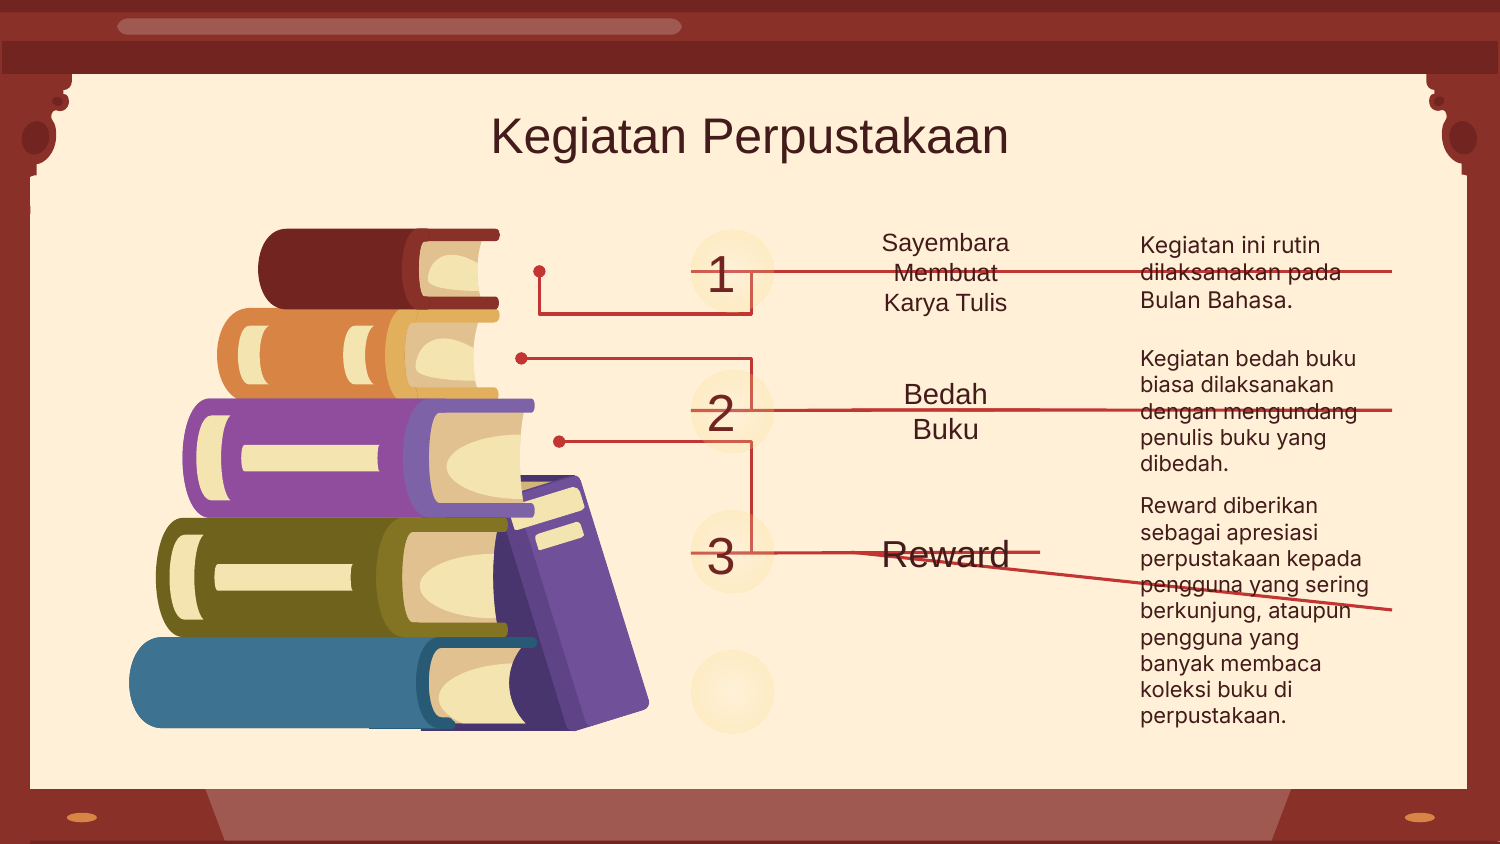

# Kegiatan Perpustakaan

1
Sayembara Membuat Karya Tulis
Kegiatan ini rutin dilaksanakan pada Bulan Bahasa.

Bedah Buku
Kegiatan bedah buku biasa dilaksanakan dengan mengundang penulis buku yang dibedah.
2
Reward
3
Reward diberikan sebagai apresiasi perpustakaan kepada pengguna yang sering berkunjung, ataupun pengguna yang banyak membaca koleksi buku di perpustakaan.